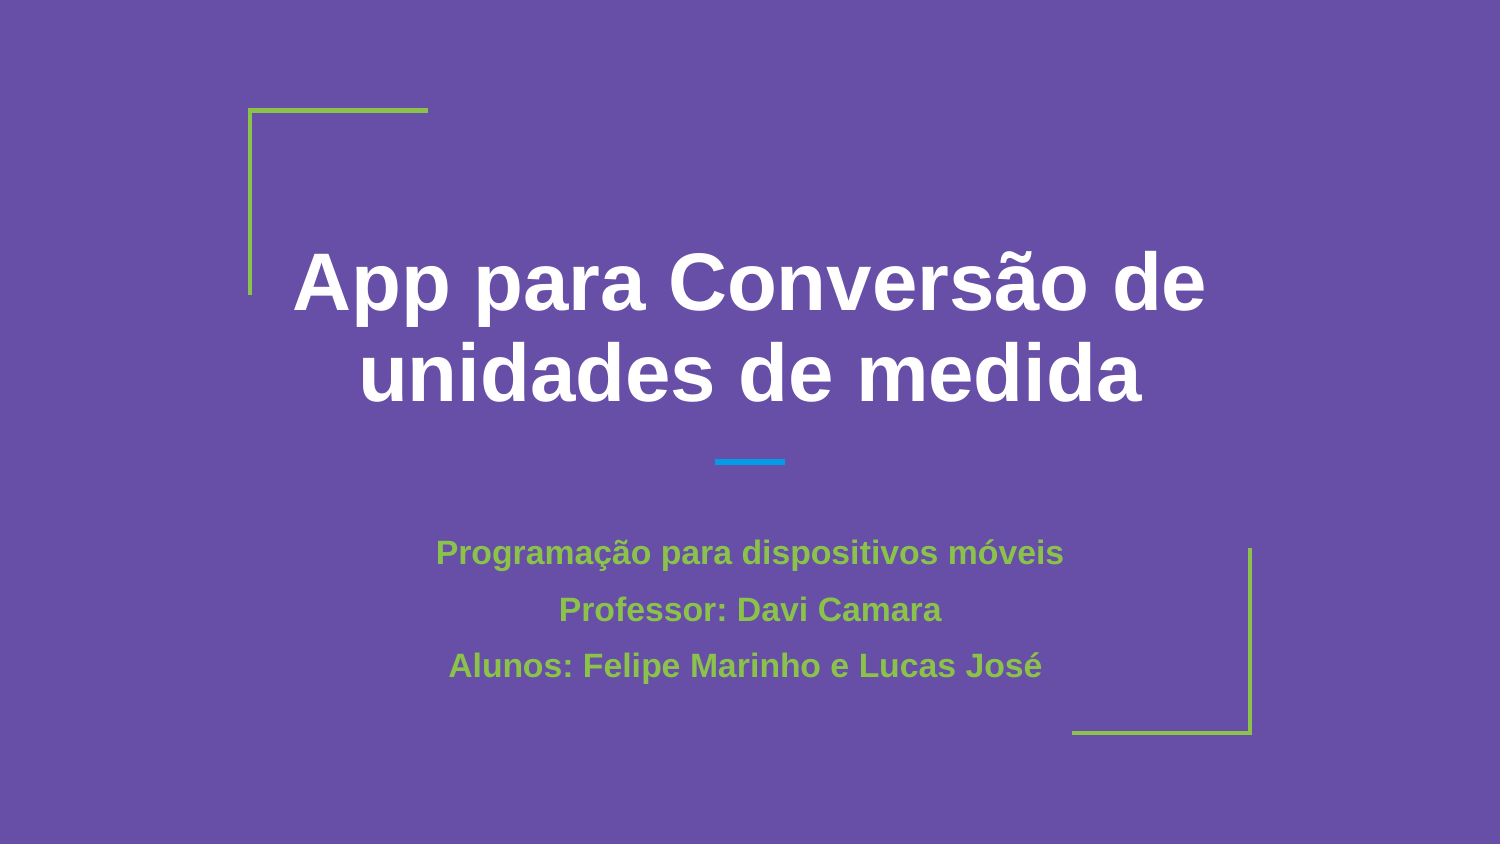

# App para Conversão de unidades de medida
Programação para dispositivos móveis
Professor: Davi Camara
Alunos: Felipe Marinho e Lucas José